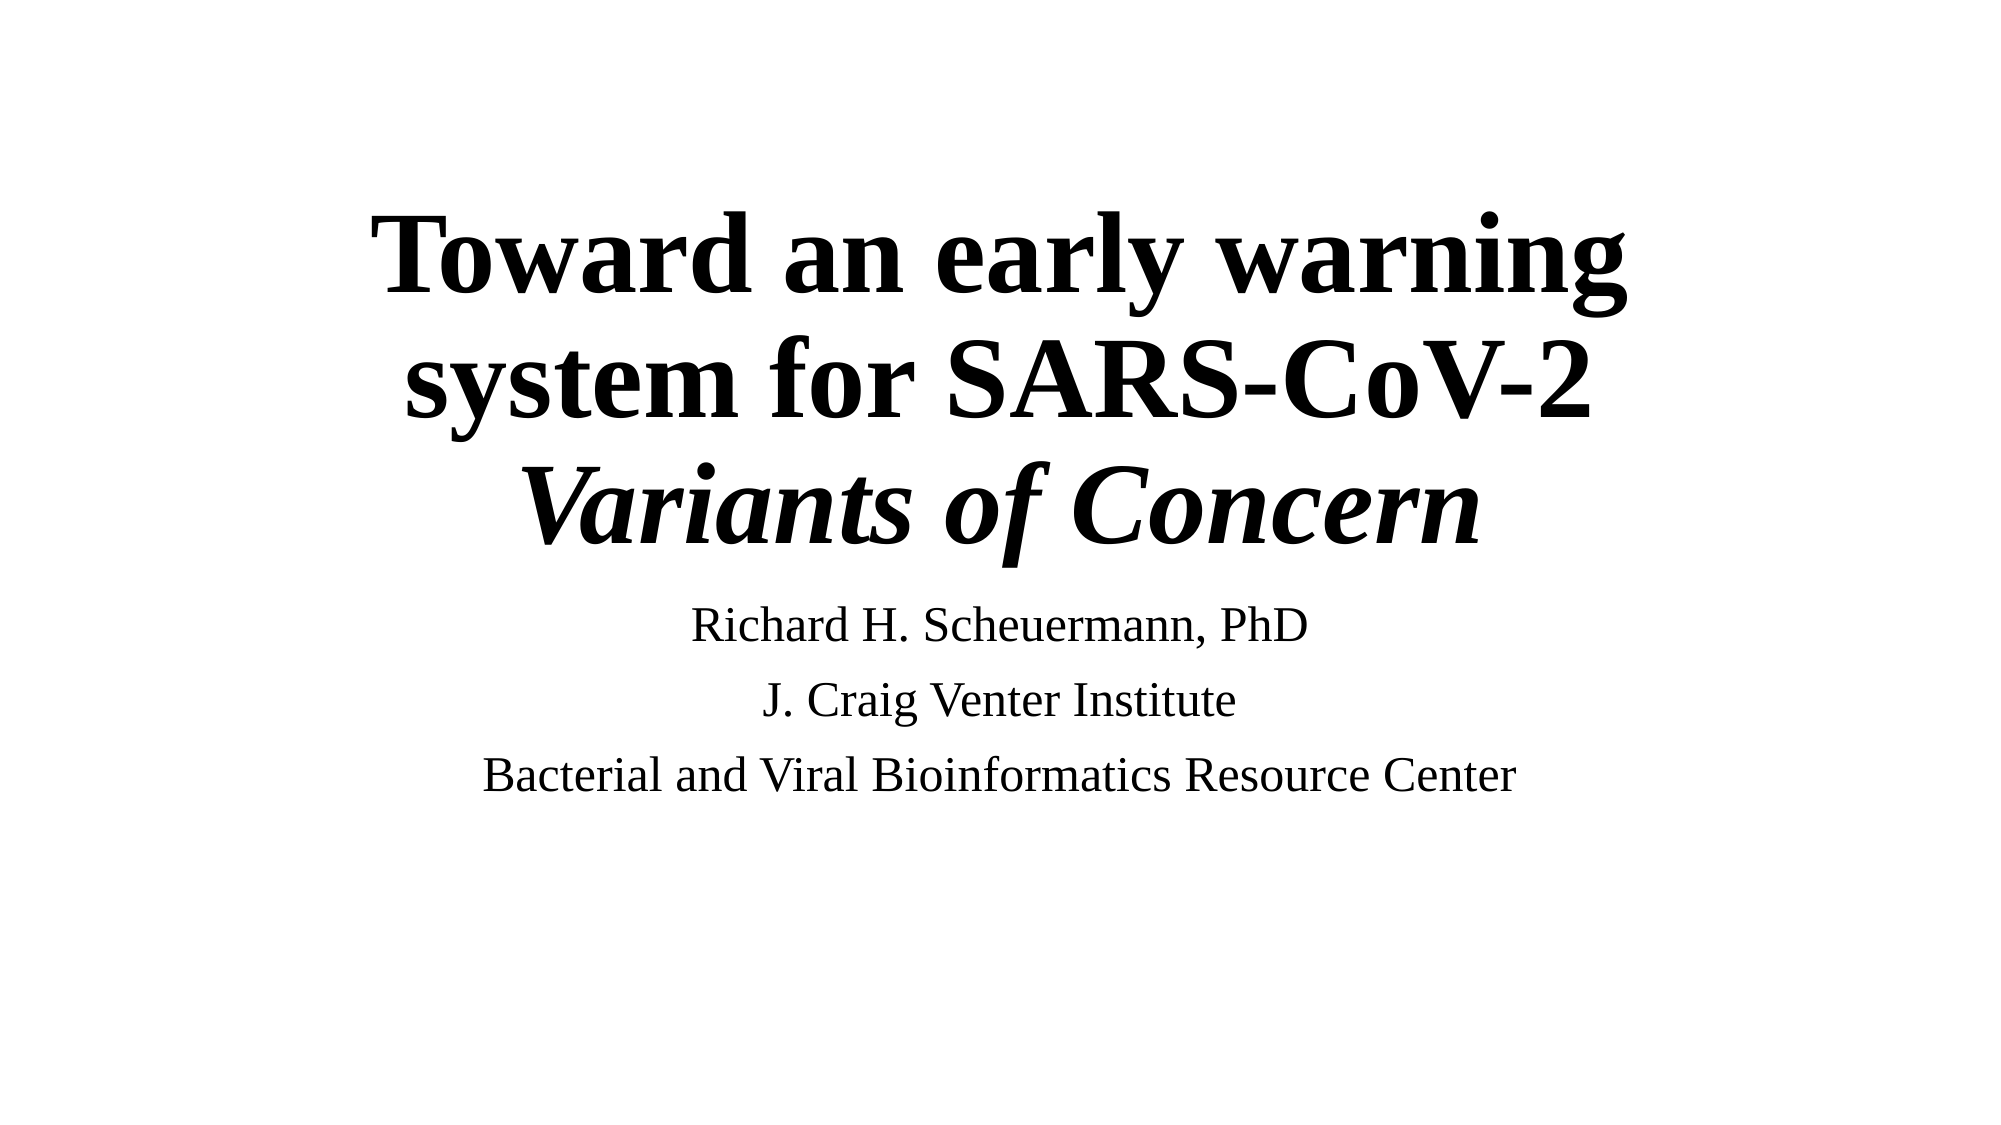

# Toward an early warning system for SARS-CoV-2 Variants of Concern
Richard H. Scheuermann, PhD
J. Craig Venter Institute
Bacterial and Viral Bioinformatics Resource Center